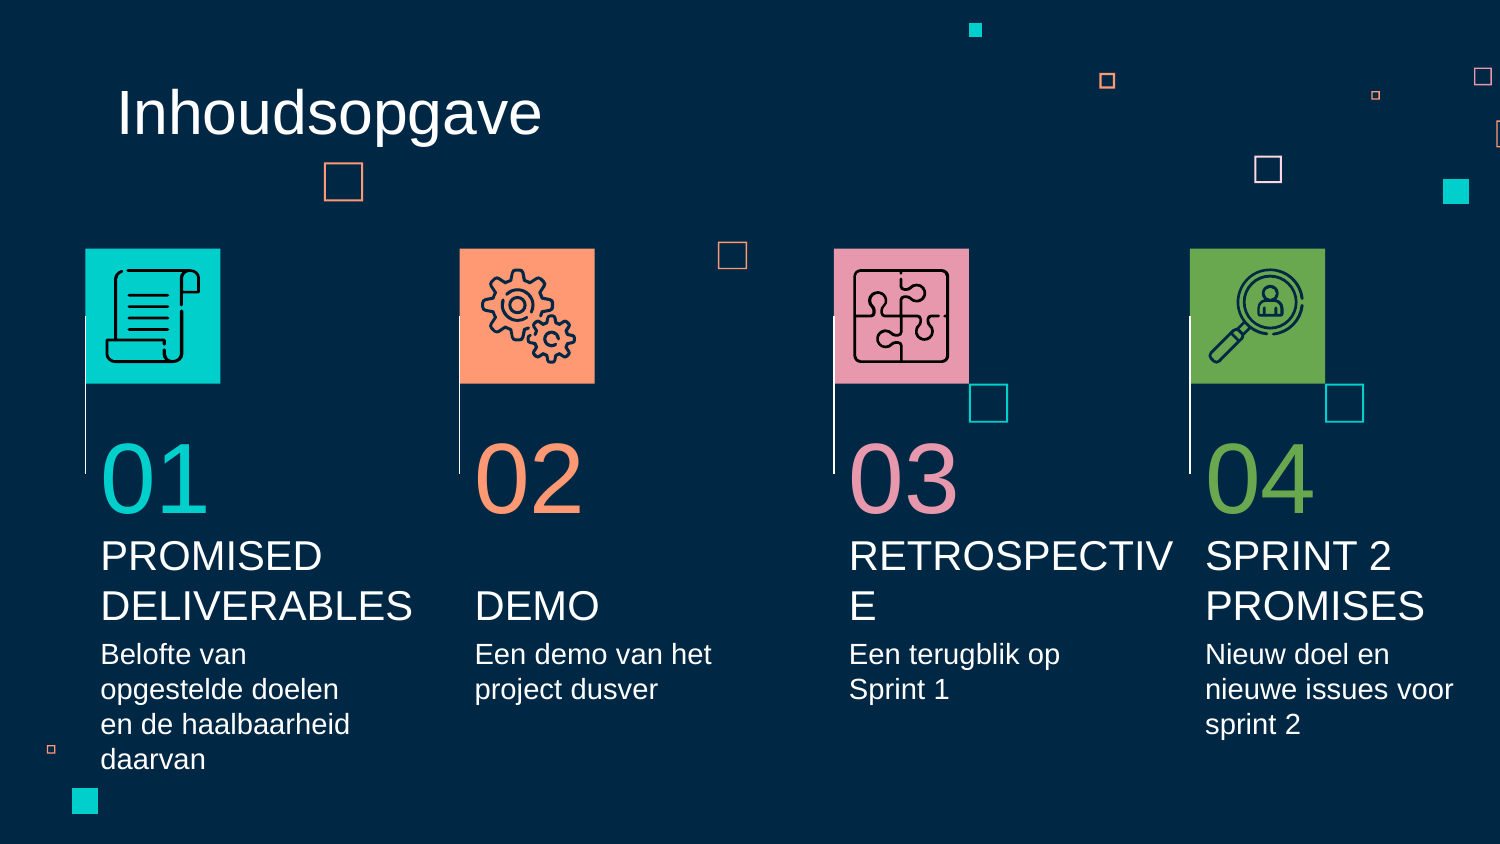

Inhoudsopgave

01
02
03
04
# PROMISED
DELIVERABLES
DEMO
RETROSPECTIVE
SPRINT 2
PROMISES
Belofte van opgestelde doelen en de haalbaarheid daarvan
Een demo van het project dusver
Een terugblik op Sprint 1
Nieuw doel en nieuwe issues voor
sprint 2